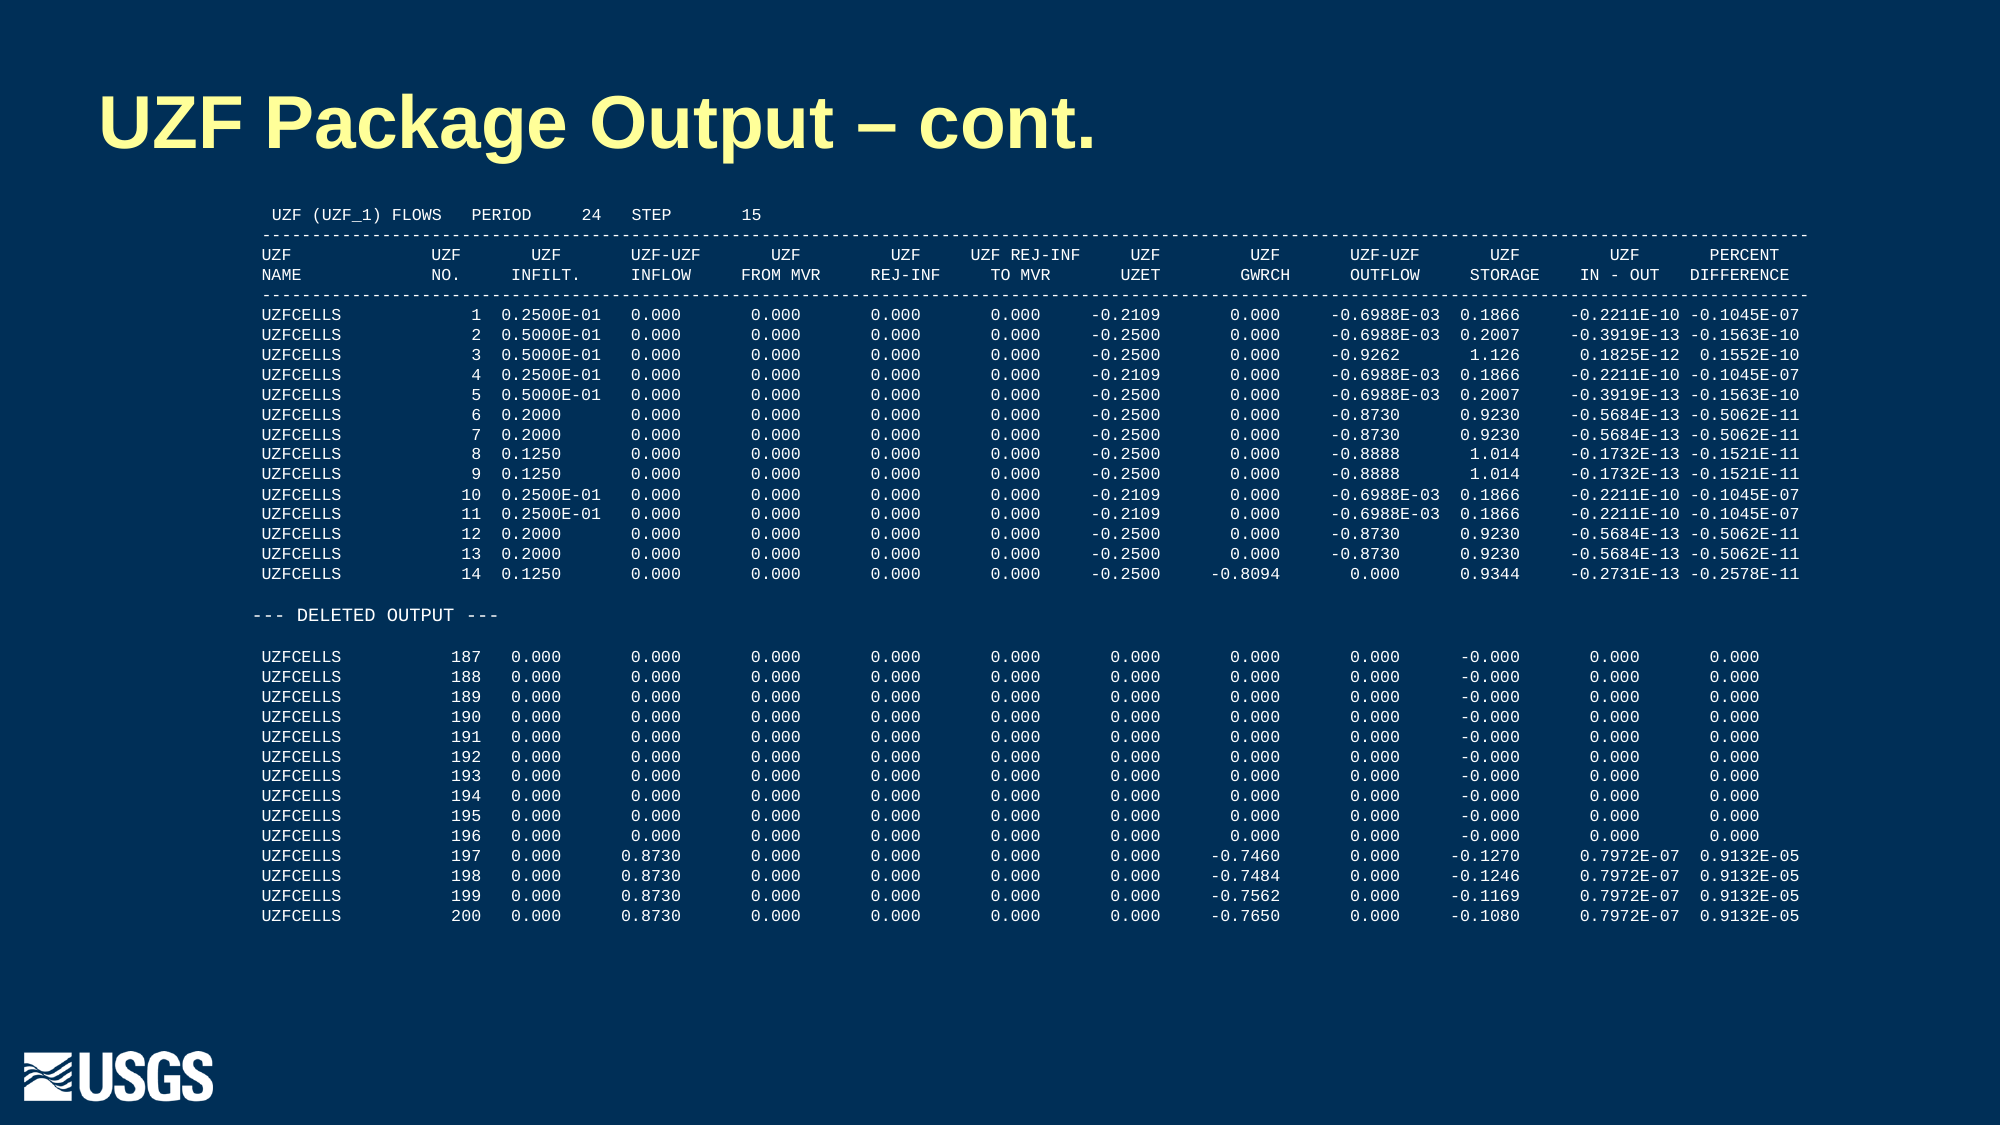

# UZF Package Output – cont.
  UZF (UZF_1) FLOWS   PERIOD     24   STEP       15
 -----------------------------------------------------------------------------------------------------------------------------------------------------------
 UZF              UZF       UZF       UZF-UZF       UZF         UZF     UZF REJ-INF     UZF         UZF       UZF-UZF       UZF         UZF       PERCENT
 NAME             NO.     INFILT.     INFLOW     FROM MVR     REJ-INF     TO MVR       UZET        GWRCH      OUTFLOW     STORAGE    IN - OUT   DIFFERENCE
 -----------------------------------------------------------------------------------------------------------------------------------------------------------
 UZFCELLS             1  0.2500E-01   0.000       0.000       0.000       0.000     -0.2109       0.000     -0.6988E-03  0.1866     -0.2211E-10 -0.1045E-07
 UZFCELLS             2  0.5000E-01   0.000       0.000       0.000       0.000     -0.2500       0.000     -0.6988E-03  0.2007     -0.3919E-13 -0.1563E-10
 UZFCELLS             3  0.5000E-01   0.000       0.000       0.000       0.000     -0.2500       0.000     -0.9262       1.126      0.1825E-12  0.1552E-10
 UZFCELLS             4  0.2500E-01   0.000       0.000       0.000       0.000     -0.2109       0.000     -0.6988E-03  0.1866     -0.2211E-10 -0.1045E-07
 UZFCELLS             5  0.5000E-01   0.000       0.000       0.000       0.000     -0.2500       0.000     -0.6988E-03  0.2007     -0.3919E-13 -0.1563E-10
 UZFCELLS             6  0.2000       0.000       0.000       0.000       0.000     -0.2500       0.000     -0.8730      0.9230     -0.5684E-13 -0.5062E-11
 UZFCELLS             7  0.2000       0.000       0.000       0.000       0.000     -0.2500       0.000     -0.8730      0.9230     -0.5684E-13 -0.5062E-11
 UZFCELLS             8  0.1250       0.000       0.000       0.000       0.000     -0.2500       0.000     -0.8888       1.014     -0.1732E-13 -0.1521E-11
 UZFCELLS             9  0.1250       0.000       0.000       0.000       0.000     -0.2500       0.000     -0.8888       1.014     -0.1732E-13 -0.1521E-11
 UZFCELLS            10  0.2500E-01   0.000       0.000       0.000       0.000     -0.2109       0.000     -0.6988E-03  0.1866     -0.2211E-10 -0.1045E-07
 UZFCELLS            11  0.2500E-01   0.000       0.000       0.000       0.000     -0.2109       0.000     -0.6988E-03  0.1866     -0.2211E-10 -0.1045E-07
 UZFCELLS            12  0.2000       0.000       0.000       0.000       0.000     -0.2500       0.000     -0.8730      0.9230     -0.5684E-13 -0.5062E-11
 UZFCELLS            13  0.2000       0.000       0.000       0.000       0.000     -0.2500       0.000     -0.8730      0.9230     -0.5684E-13 -0.5062E-11
 UZFCELLS            14  0.1250       0.000       0.000       0.000       0.000     -0.2500     -0.8094       0.000      0.9344     -0.2731E-13 -0.2578E-11

--- DELETED OUTPUT ---

 UZFCELLS           187   0.000       0.000       0.000       0.000       0.000       0.000       0.000       0.000      -0.000       0.000       0.000
 UZFCELLS           188   0.000       0.000       0.000       0.000       0.000       0.000       0.000       0.000      -0.000       0.000       0.000
 UZFCELLS           189   0.000       0.000       0.000       0.000       0.000       0.000       0.000       0.000      -0.000       0.000       0.000
 UZFCELLS           190   0.000       0.000       0.000       0.000       0.000       0.000       0.000       0.000      -0.000       0.000       0.000
 UZFCELLS           191   0.000       0.000       0.000       0.000       0.000       0.000       0.000       0.000      -0.000       0.000       0.000
 UZFCELLS           192   0.000       0.000       0.000       0.000       0.000       0.000       0.000       0.000      -0.000       0.000       0.000
 UZFCELLS           193   0.000       0.000       0.000       0.000       0.000       0.000       0.000       0.000      -0.000       0.000       0.000
 UZFCELLS           194   0.000       0.000       0.000       0.000       0.000       0.000       0.000       0.000      -0.000       0.000       0.000
 UZFCELLS           195   0.000       0.000       0.000       0.000       0.000       0.000       0.000       0.000      -0.000       0.000       0.000
 UZFCELLS           196   0.000       0.000       0.000       0.000       0.000       0.000       0.000       0.000      -0.000       0.000       0.000
 UZFCELLS           197   0.000      0.8730       0.000       0.000       0.000       0.000     -0.7460       0.000     -0.1270      0.7972E-07  0.9132E-05
 UZFCELLS           198   0.000      0.8730       0.000       0.000       0.000       0.000     -0.7484       0.000     -0.1246      0.7972E-07  0.9132E-05
 UZFCELLS           199   0.000      0.8730       0.000       0.000       0.000       0.000     -0.7562       0.000     -0.1169      0.7972E-07  0.9132E-05
 UZFCELLS           200   0.000      0.8730       0.000       0.000       0.000       0.000     -0.7650       0.000     -0.1080      0.7972E-07  0.9132E-05